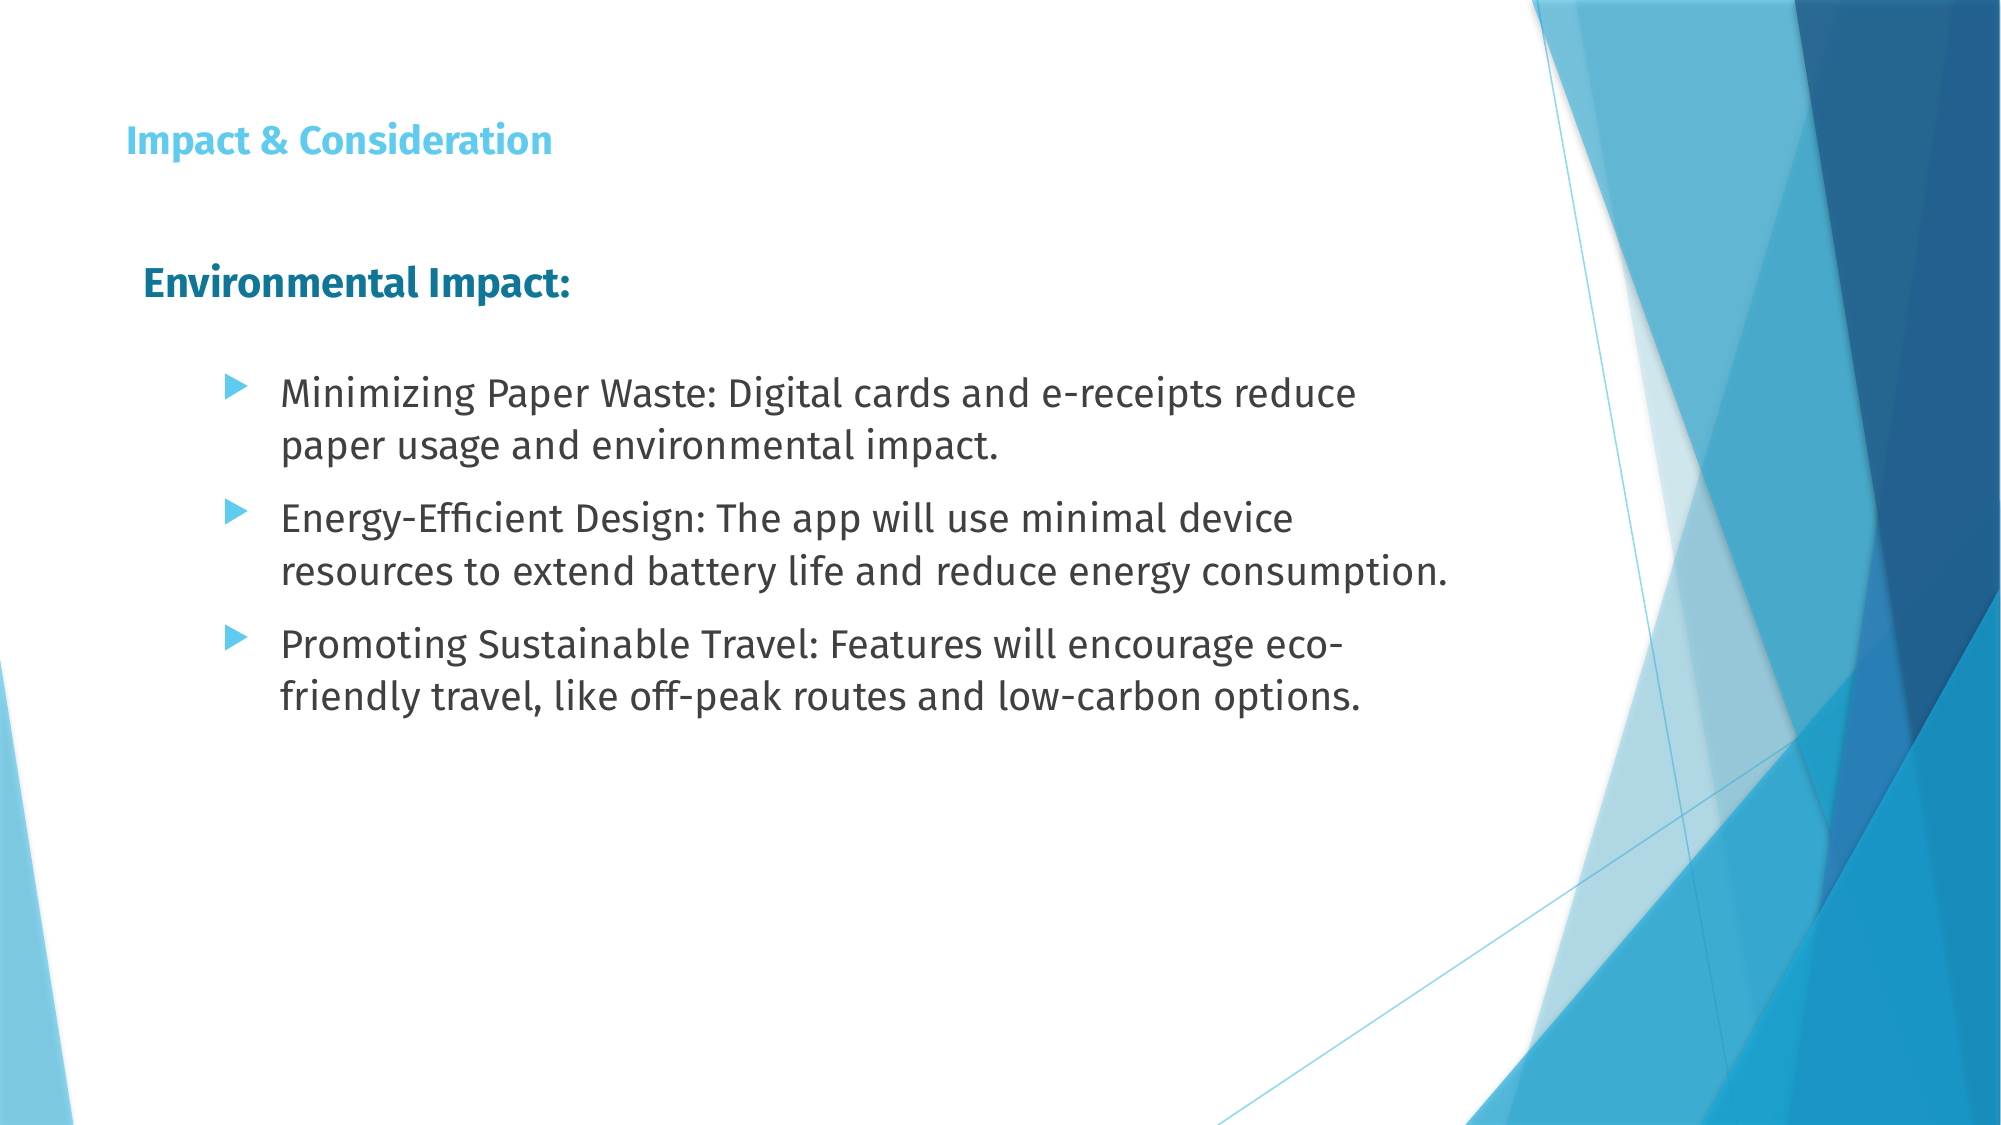

# Impact & Consideration
Environmental Impact:
Minimizing Paper Waste: Digital cards and e-receipts reduce paper usage and environmental impact.
Energy-Efficient Design: The app will use minimal device resources to extend battery life and reduce energy consumption.
Promoting Sustainable Travel: Features will encourage eco-friendly travel, like off-peak routes and low-carbon options.